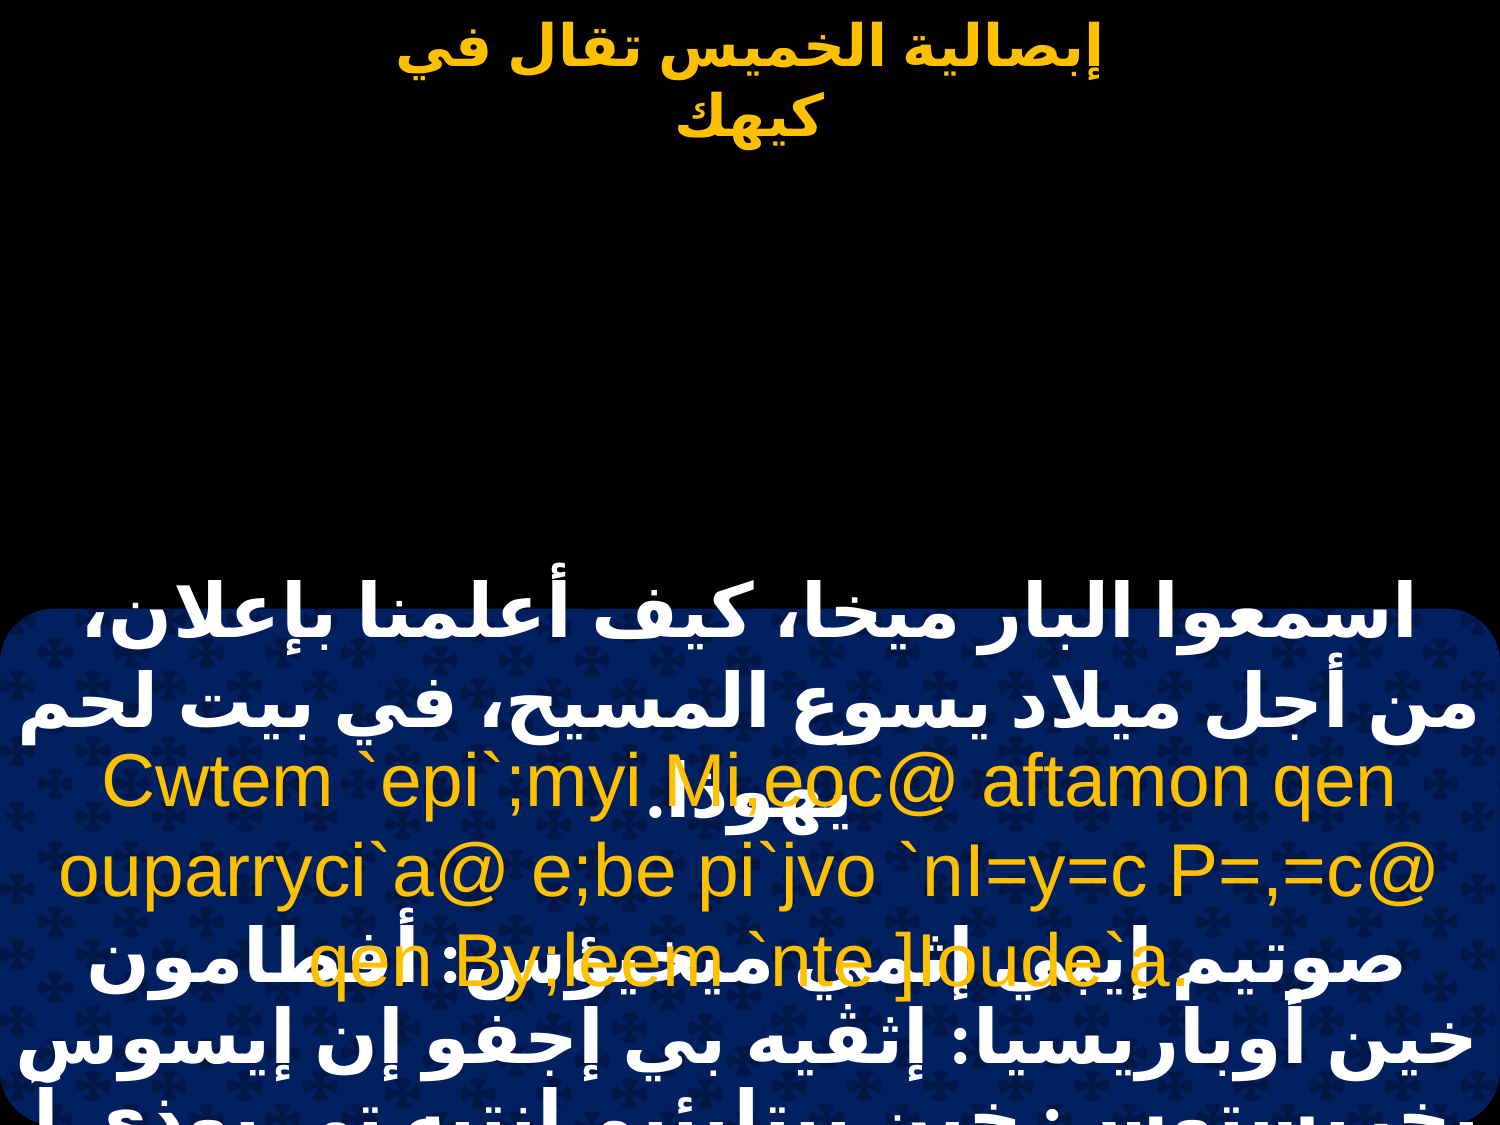

#
اسمعوا البار ميخا، كيف أعلمنا بإعلان، من أجل ميلاد يسوع المسيح، في بيت لحم يهوذا.
Cwtem `epi`;myi Mi,eoc@ aftamon qen ouparryci`a@ e;be pi`jvo `nI=y=c P=,=c@ qen By;leem `nte ]Ioude`a.
صوتيم إيبي إثمي ميخيؤس: أفطامون خين أوباريسيا: إثڤيه بي إجفو إن إيسوس بخريستوس: خين بيتليئيم إنتيه تي يوذي آ.